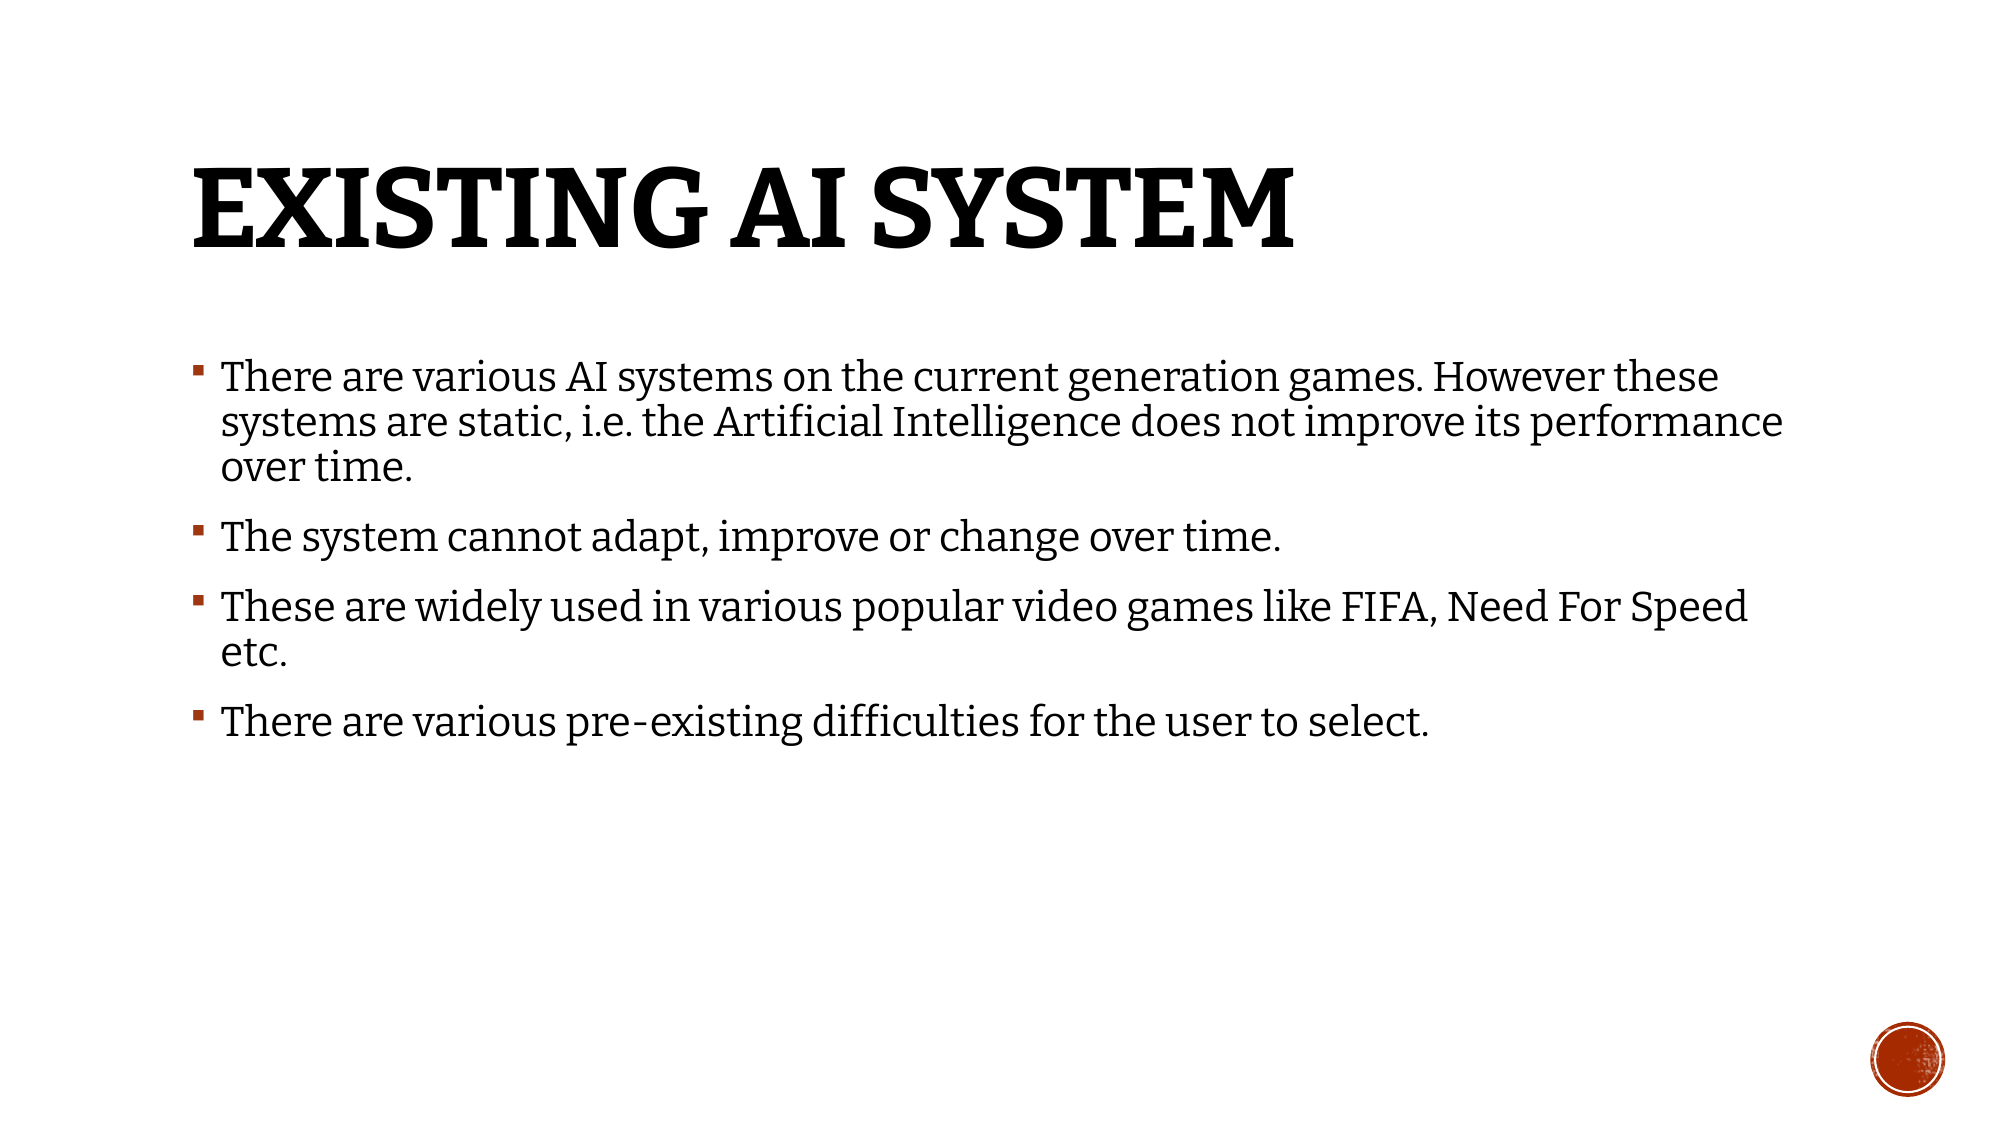

# EXISTING AI SYSTEM
There are various AI systems on the current generation games. However these systems are static, i.e. the Artificial Intelligence does not improve its performance over time.
The system cannot adapt, improve or change over time.
These are widely used in various popular video games like FIFA, Need For Speed etc.
There are various pre-existing difficulties for the user to select.